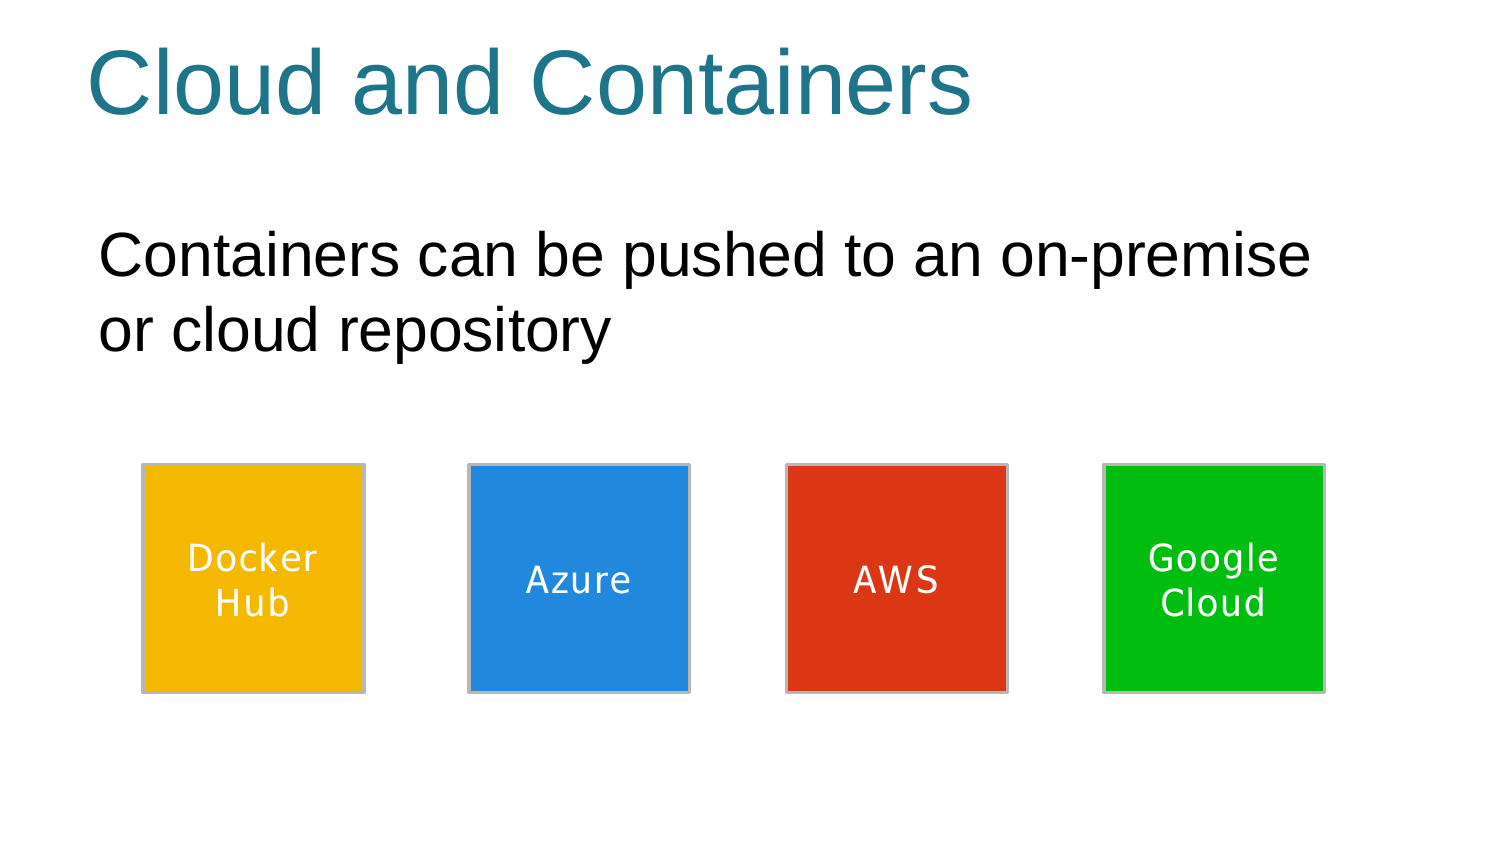

# Cloud and Containers
Containers can be pushed to an on-premise or cloud repository
Google Cloud
Docker Hub
Azure
AWS